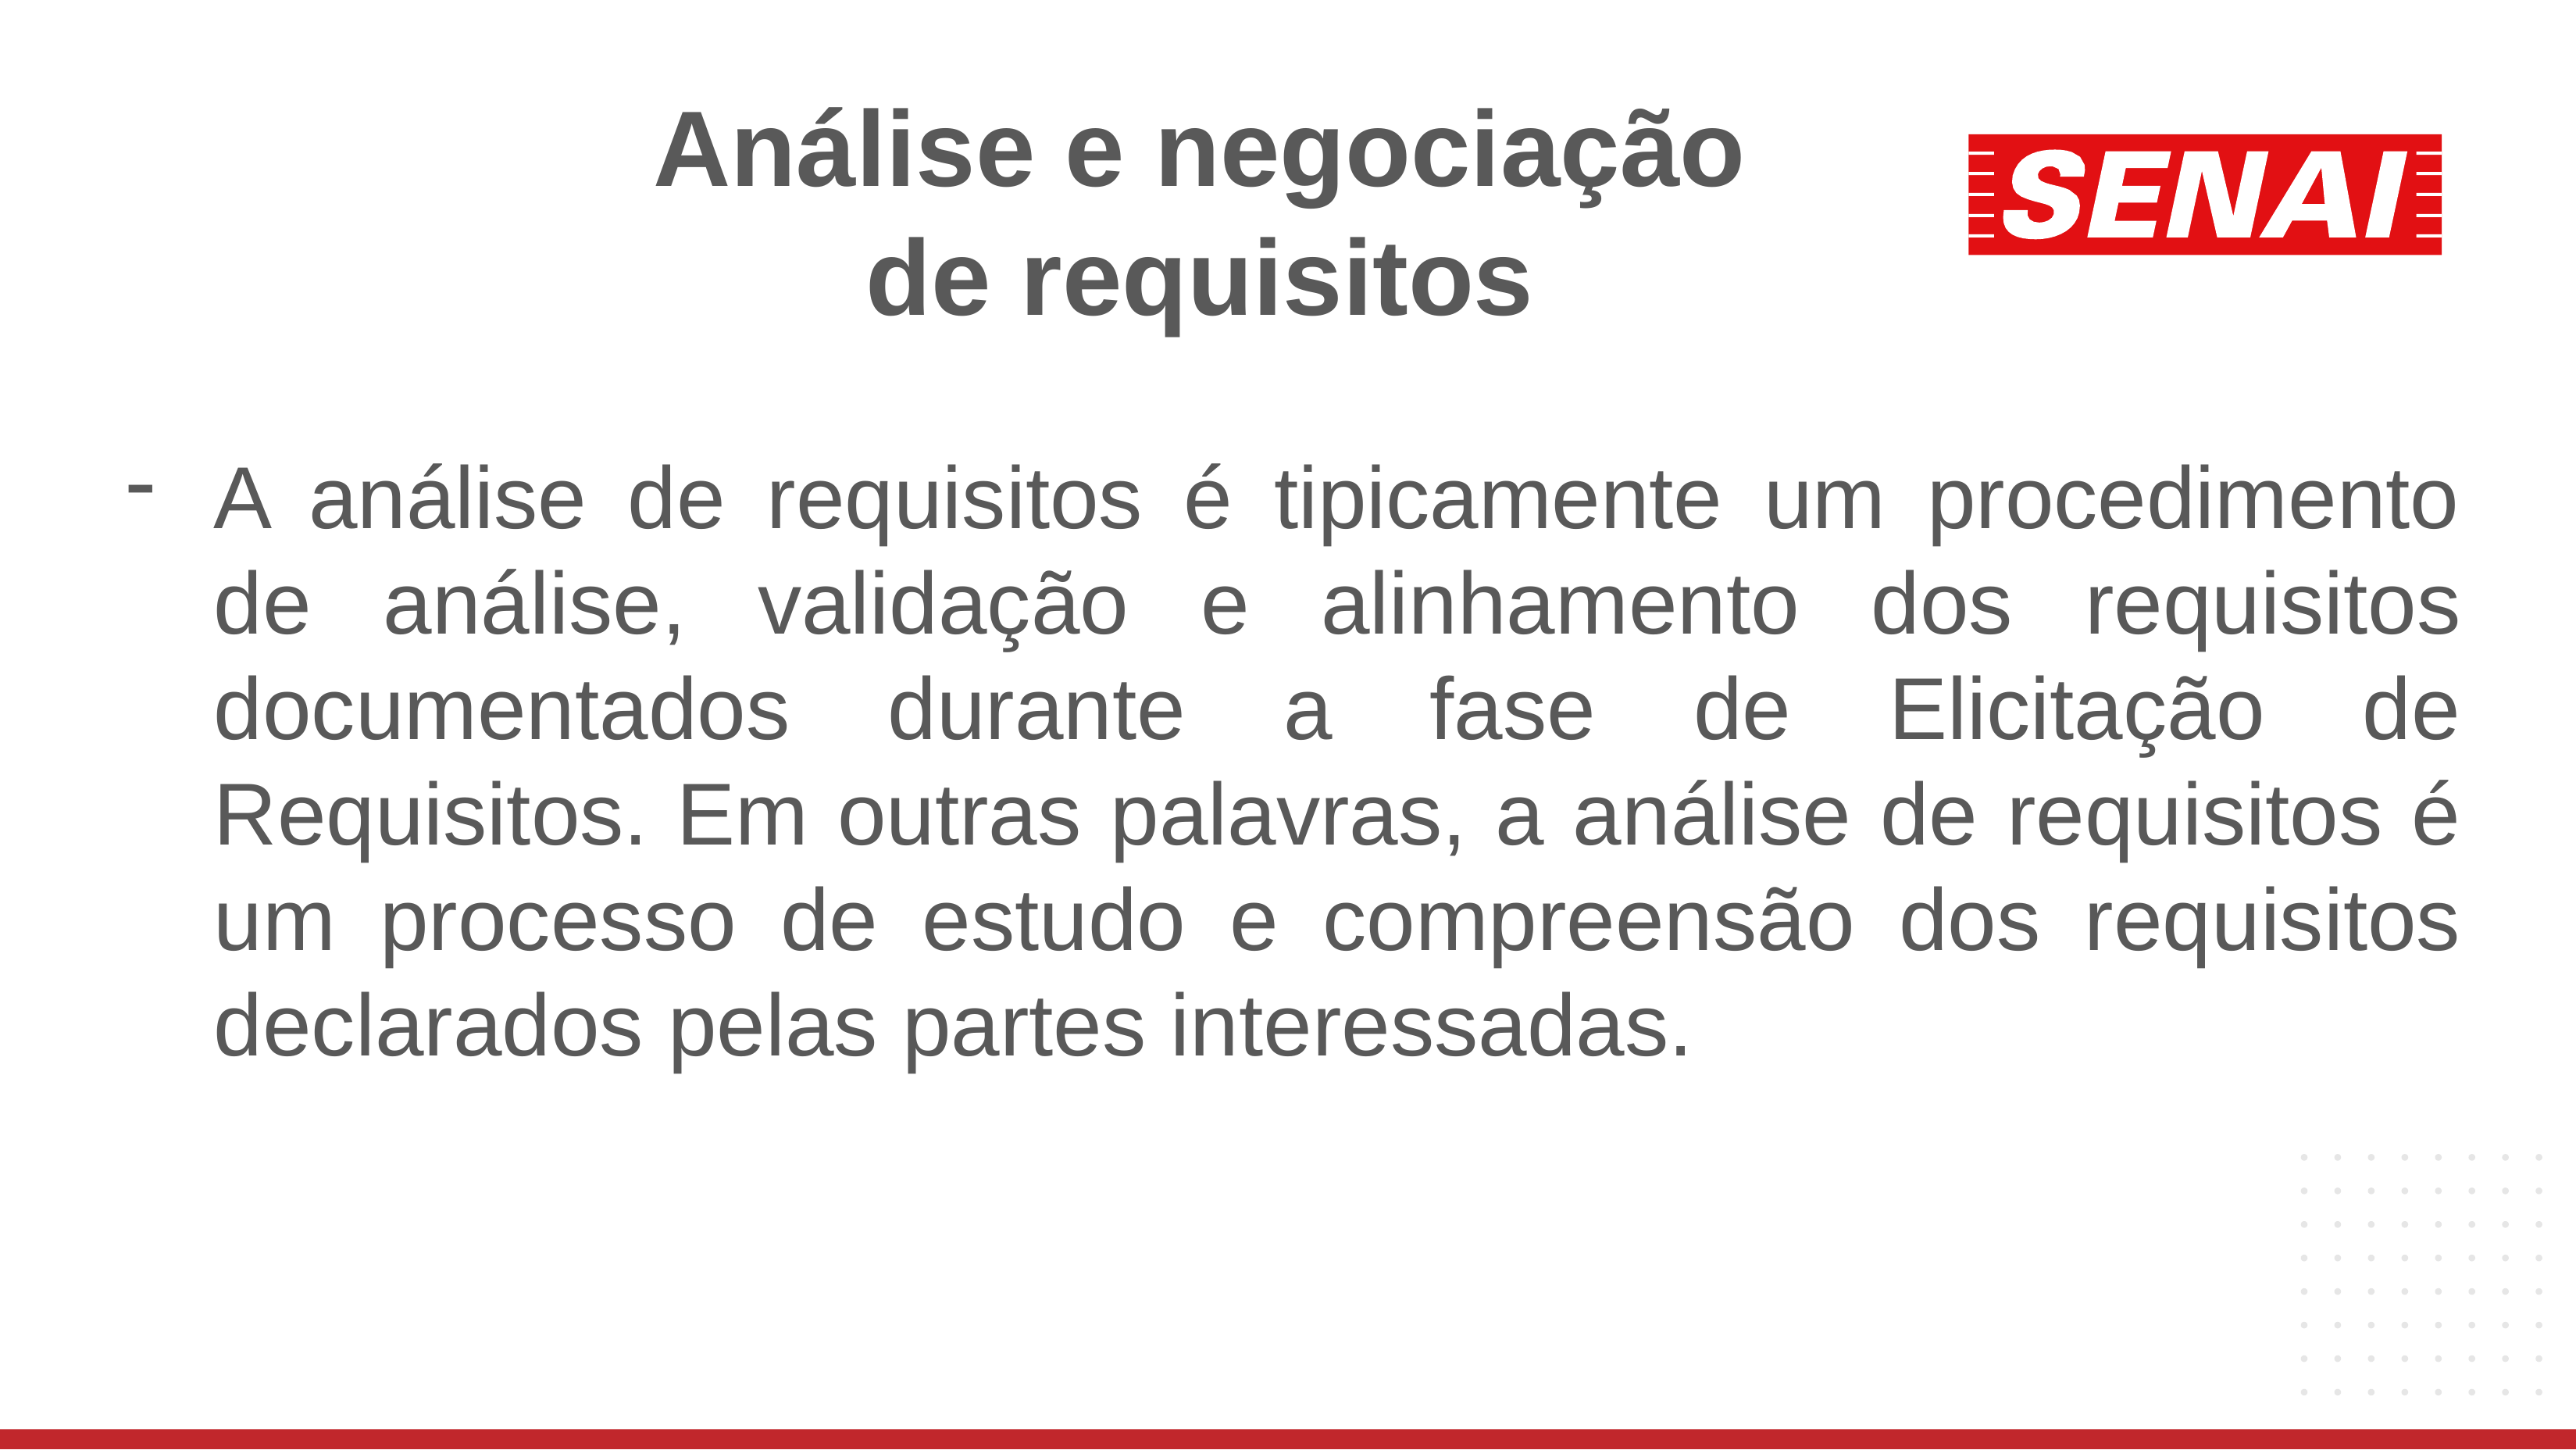

# Análise e negociação de requisitos

A análise de requisitos é tipicamente um procedimento de análise, validação e alinhamento dos requisitos documentados durante a fase de Elicitação de Requisitos. Em outras palavras, a análise de requisitos é um processo de estudo e compreensão dos requisitos declarados pelas partes interessadas.